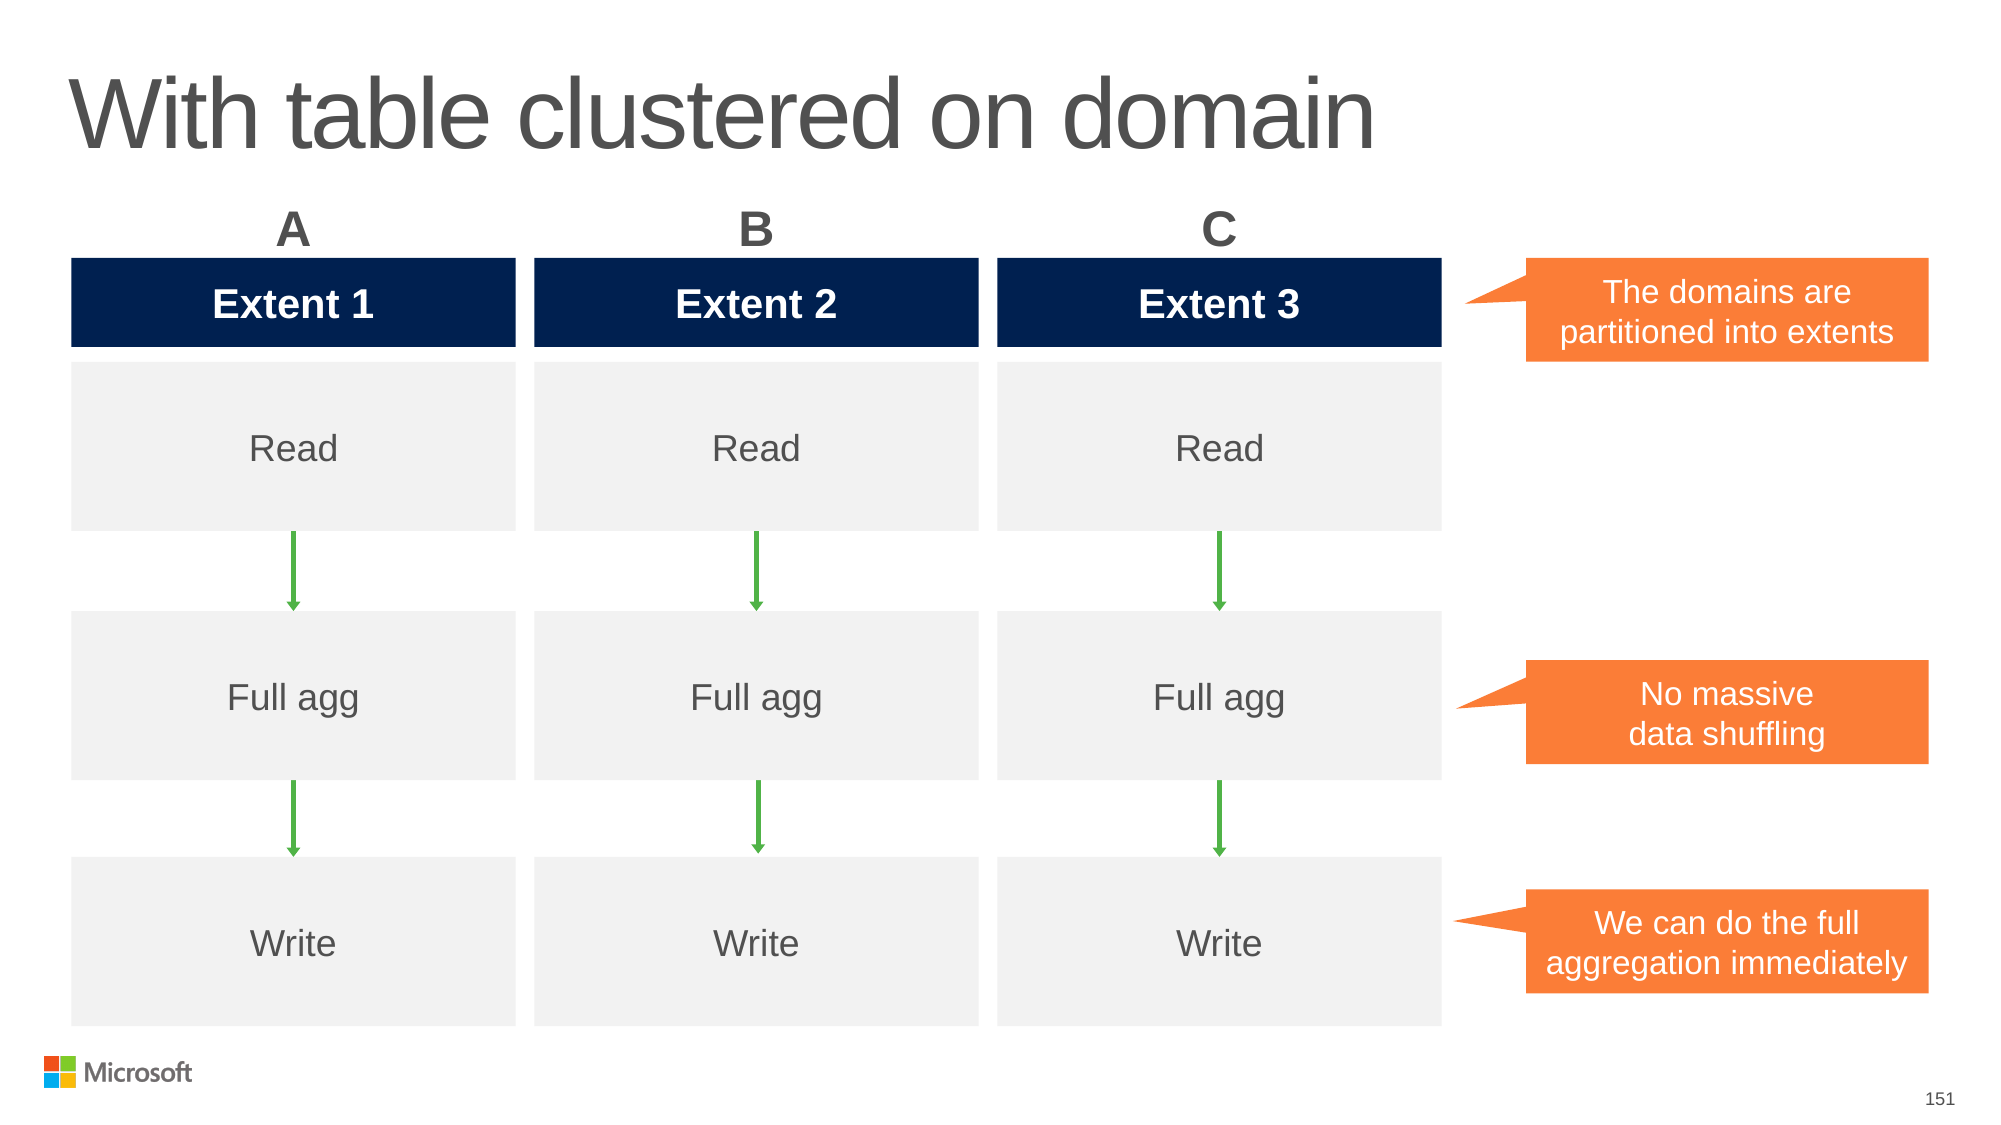

# With table clustered on domain
A
B
C
Extent 1
Extent 2
Extent 3
The domains are partitioned into extents
Read
Read
Read
Full agg
Full agg
Full agg
No massive
data shuffling
Write
Write
Write
We can do the full aggregation immediately
151